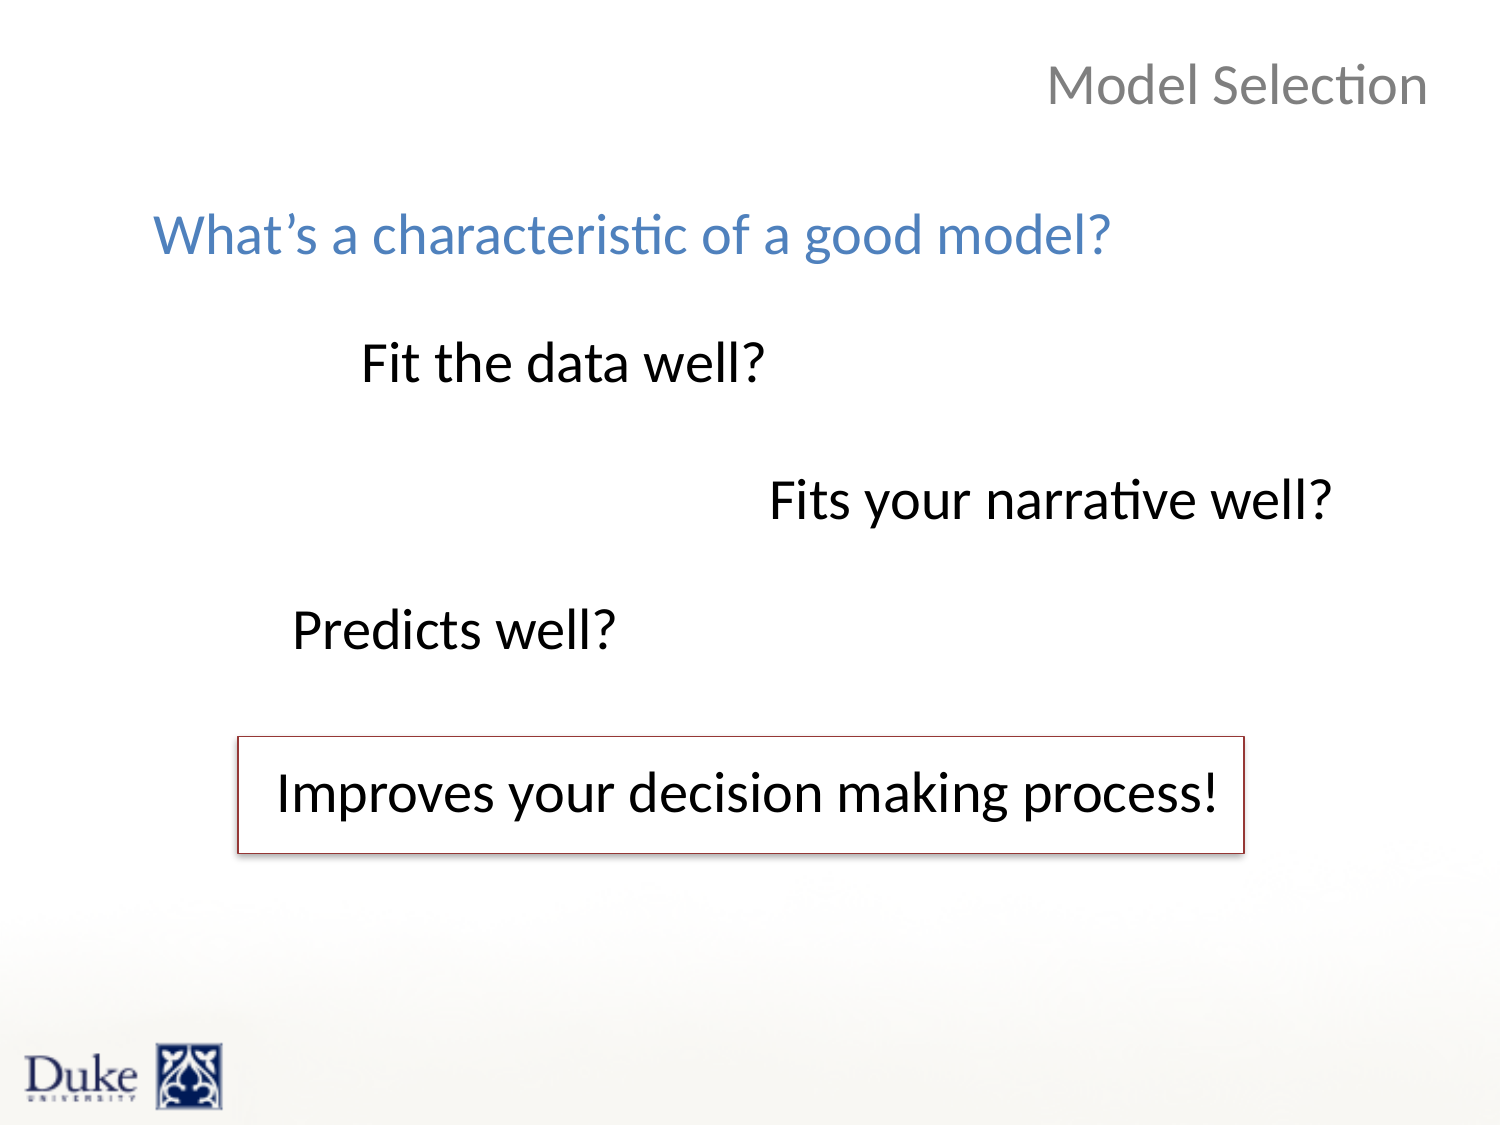

Model Selection
What’s a characteristic of a good model?
Fit the data well?
Fits your narrative well?
Predicts well?

Improves your decision making process!